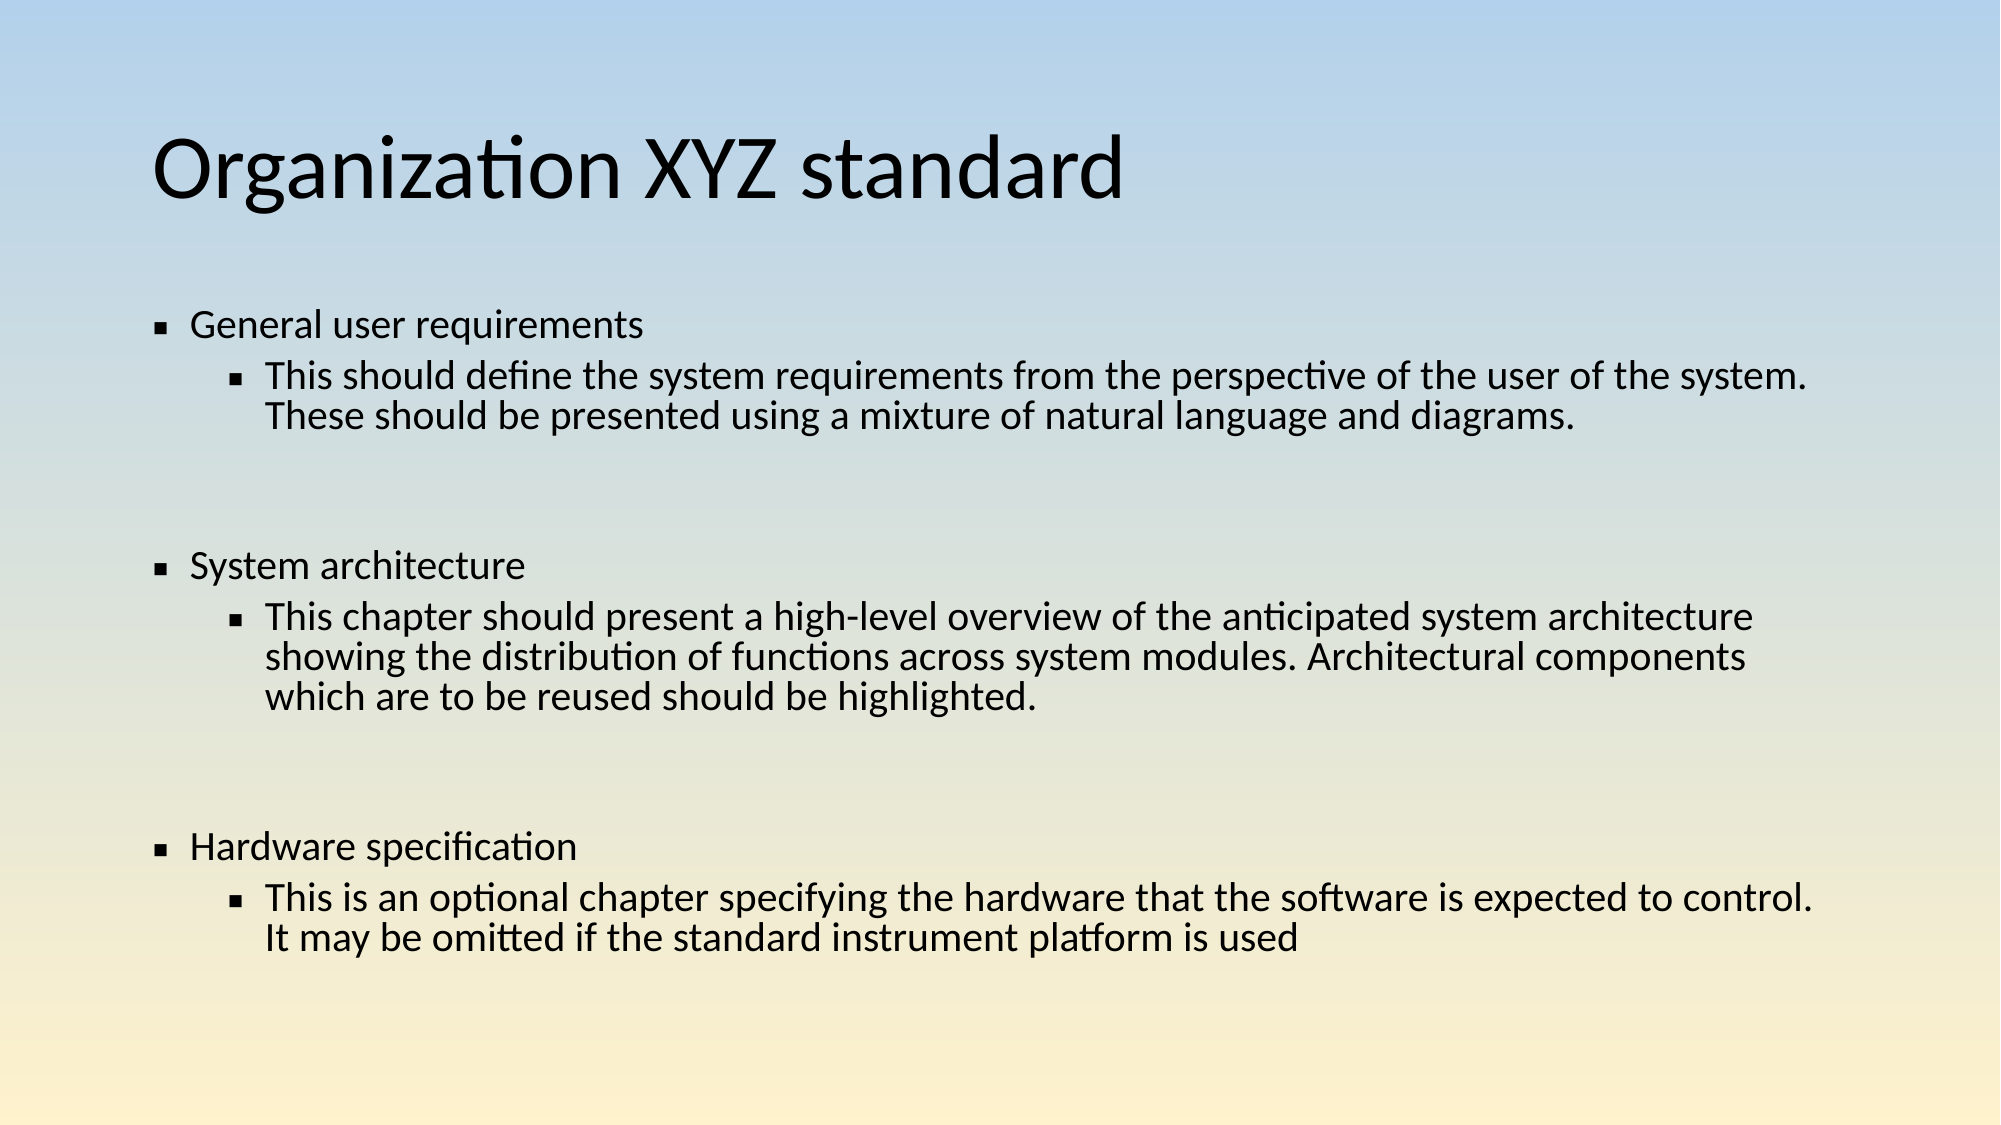

# Organization XYZ standard
General user requirements
This should define the system requirements from the perspective of the user of the system. These should be presented using a mixture of natural language and diagrams.

System architecture
This chapter should present a high-level overview of the anticipated system architecture showing the distribution of functions across system modules. Architectural components which are to be reused should be highlighted.

Hardware specification
This is an optional chapter specifying the hardware that the software is expected to control. It may be omitted if the standard instrument platform is used